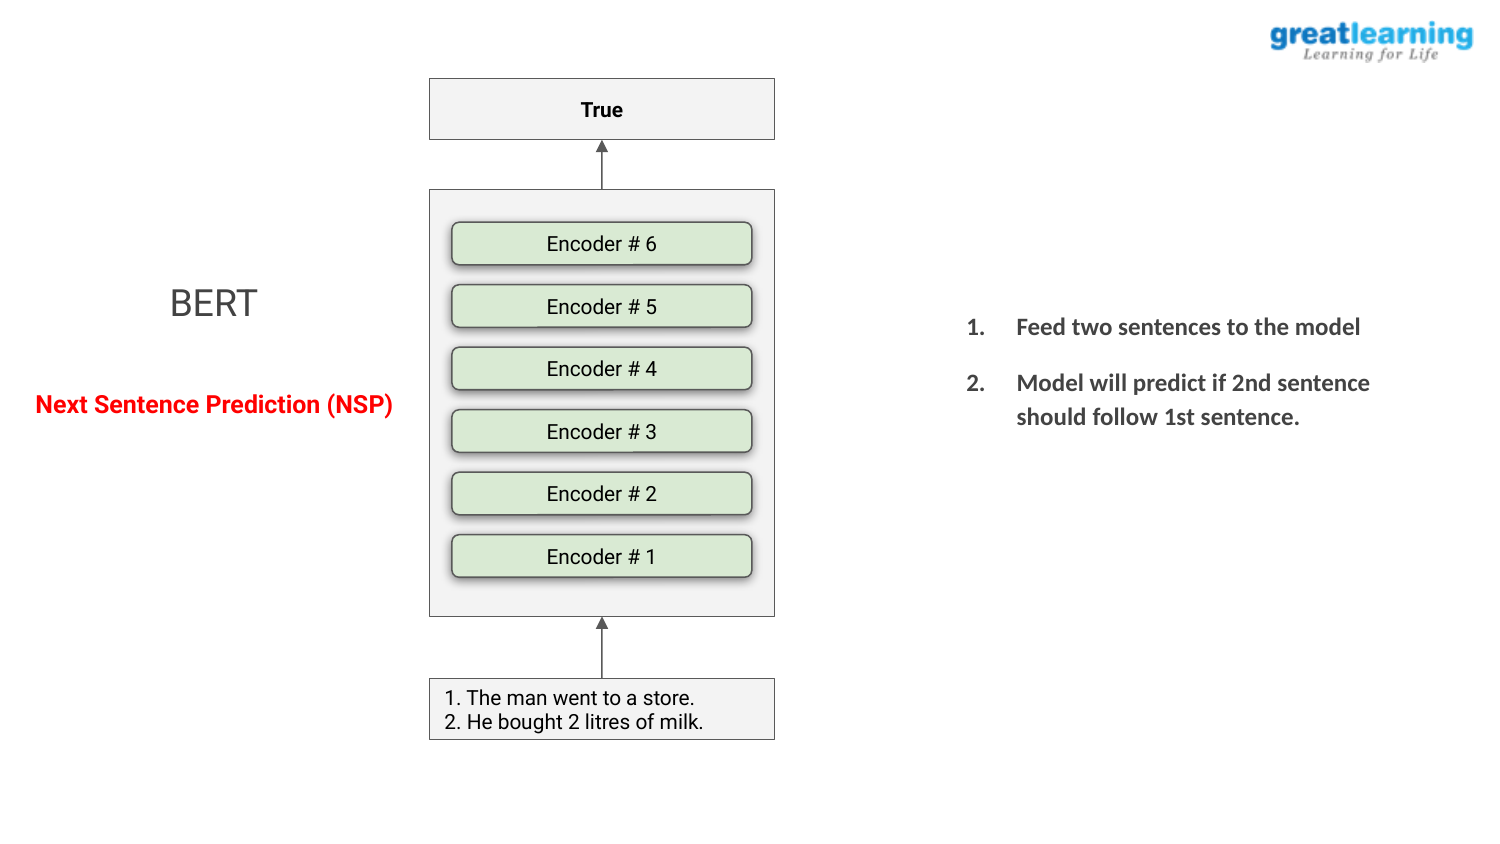

True

Encoder # 6
BERT
Feed two sentences to the model
Model will predict if 2nd sentence should follow 1st sentence.
Encoder # 5
Next Sentence Prediction (NSP)
Encoder # 4
Encoder # 3
Encoder # 2
Encoder # 1
1. The man went to a store.
2. He bought 2 litres of milk.